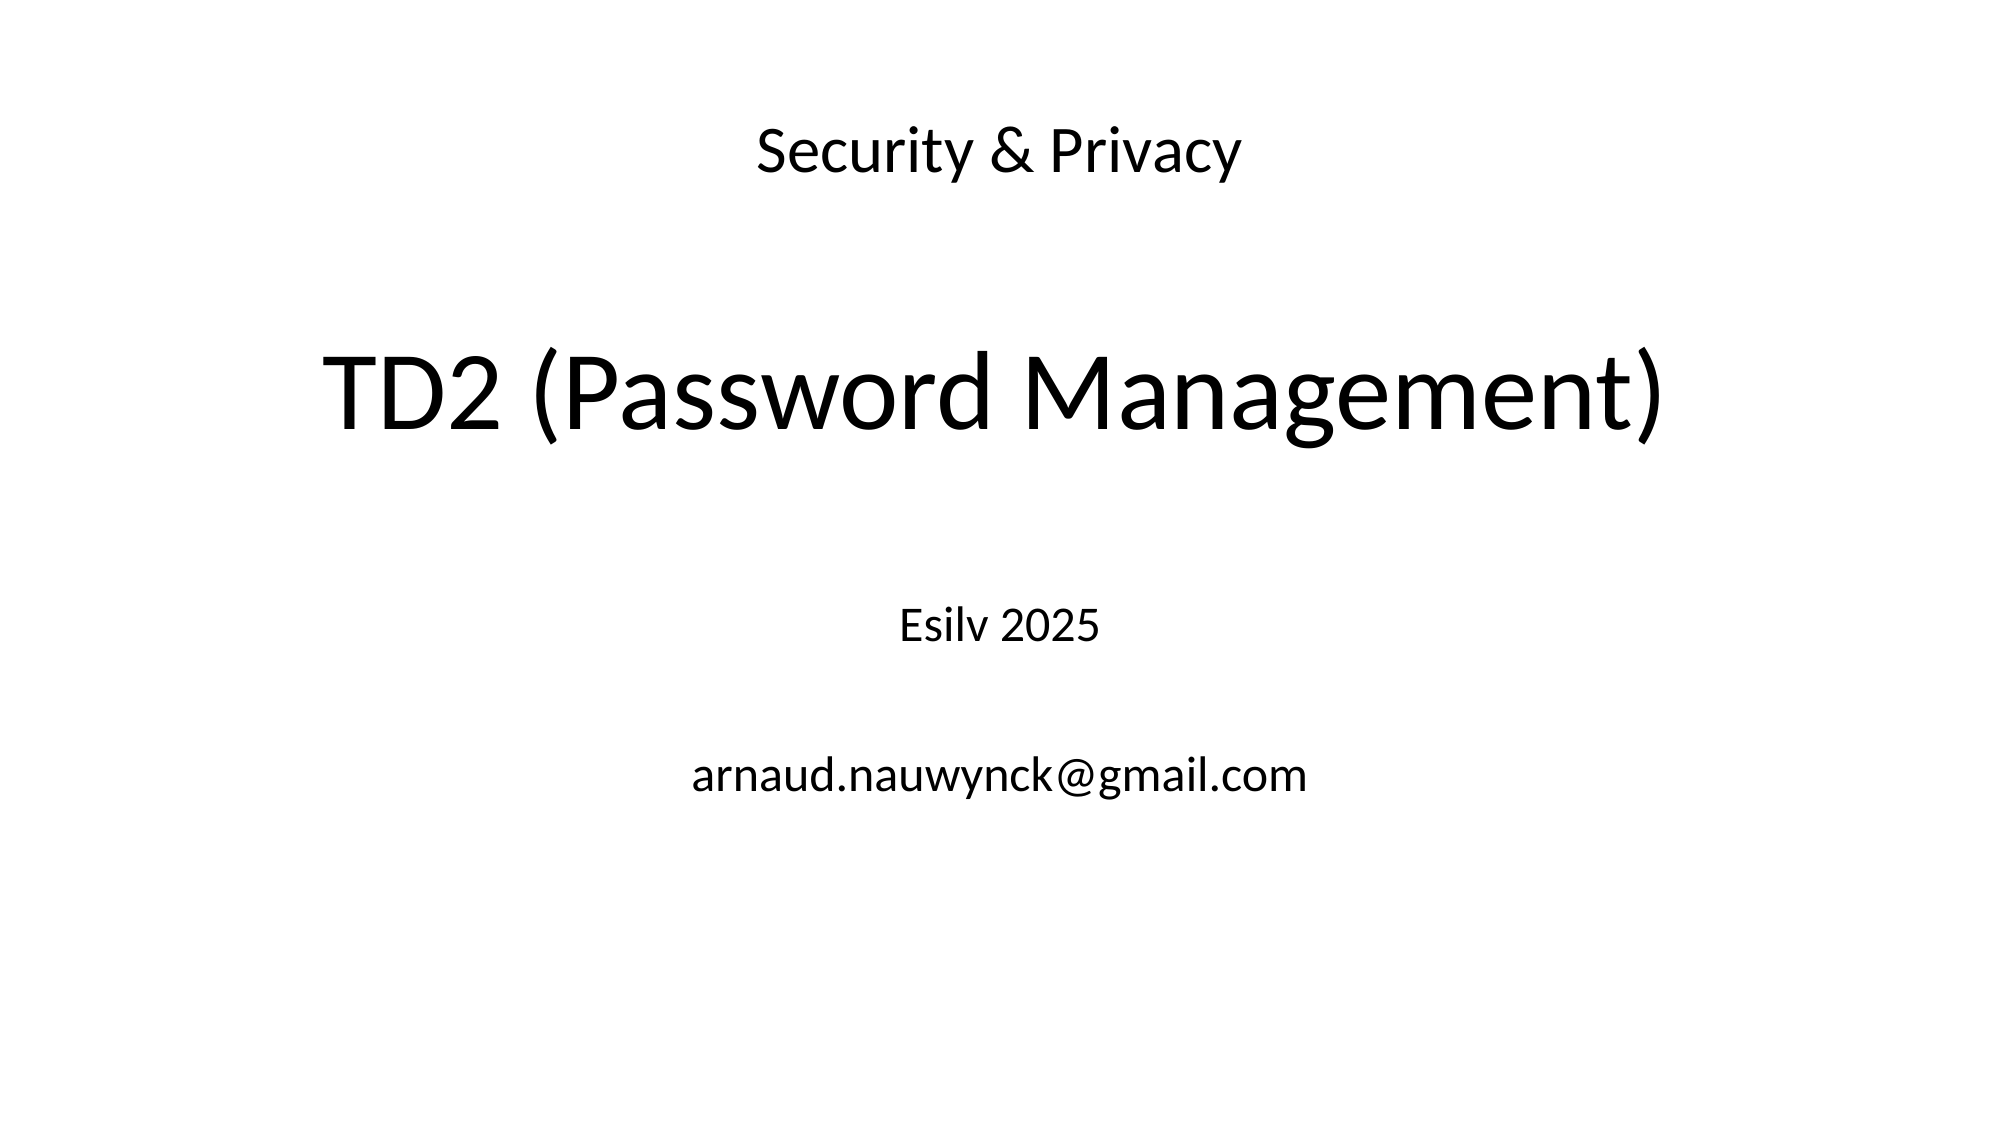

Security & Privacy
# TD2 (Password Management)
Esilv 2025

arnaud.nauwynck@gmail.com